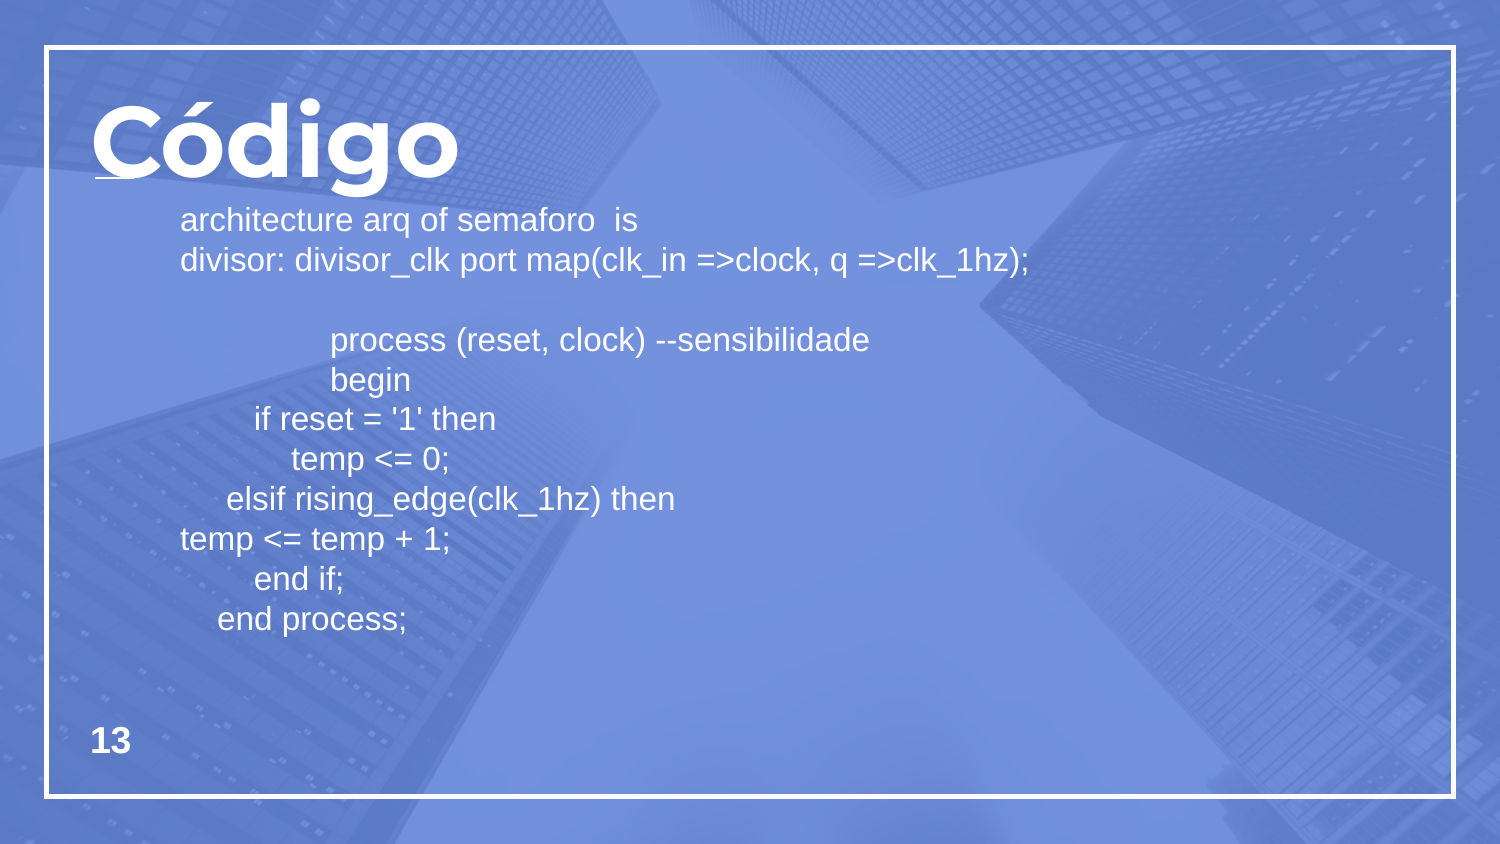

# Código
architecture arq of semaforo  is
divisor: divisor_clk port map(clk_in =>clock, q =>clk_1hz);

	process (reset, clock) --sensibilidade
	begin
        if reset = '1' then
            temp <= 0;
     elsif rising_edge(clk_1hz) then
temp <= temp + 1;
        end if;
    end process;

13